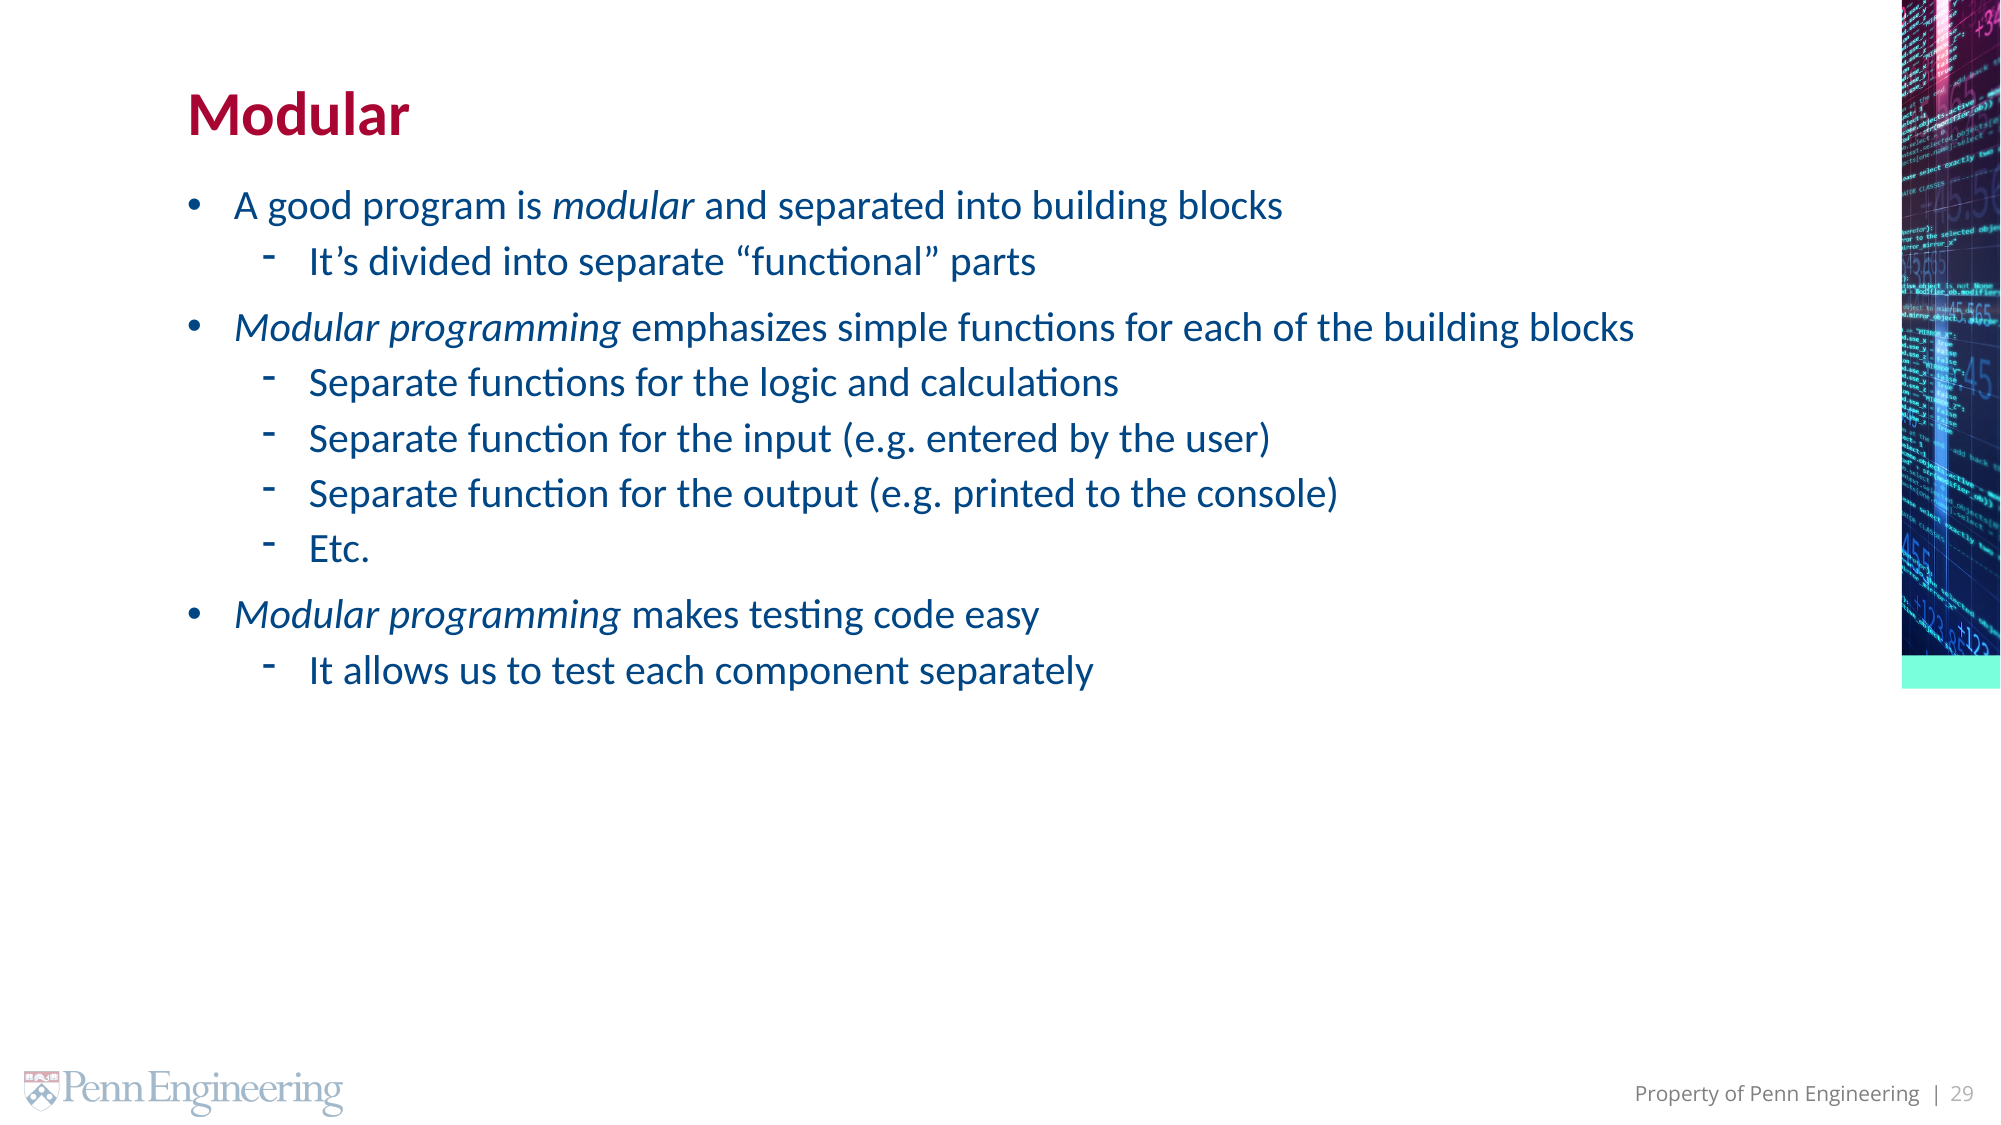

# Modular
A good program is modular and separated into building blocks
It’s divided into separate “functional” parts
Modular programming emphasizes simple functions for each of the building blocks
Separate functions for the logic and calculations
Separate function for the input (e.g. entered by the user)
Separate function for the output (e.g. printed to the console)
Etc.
Modular programming makes testing code easy
It allows us to test each component separately

29